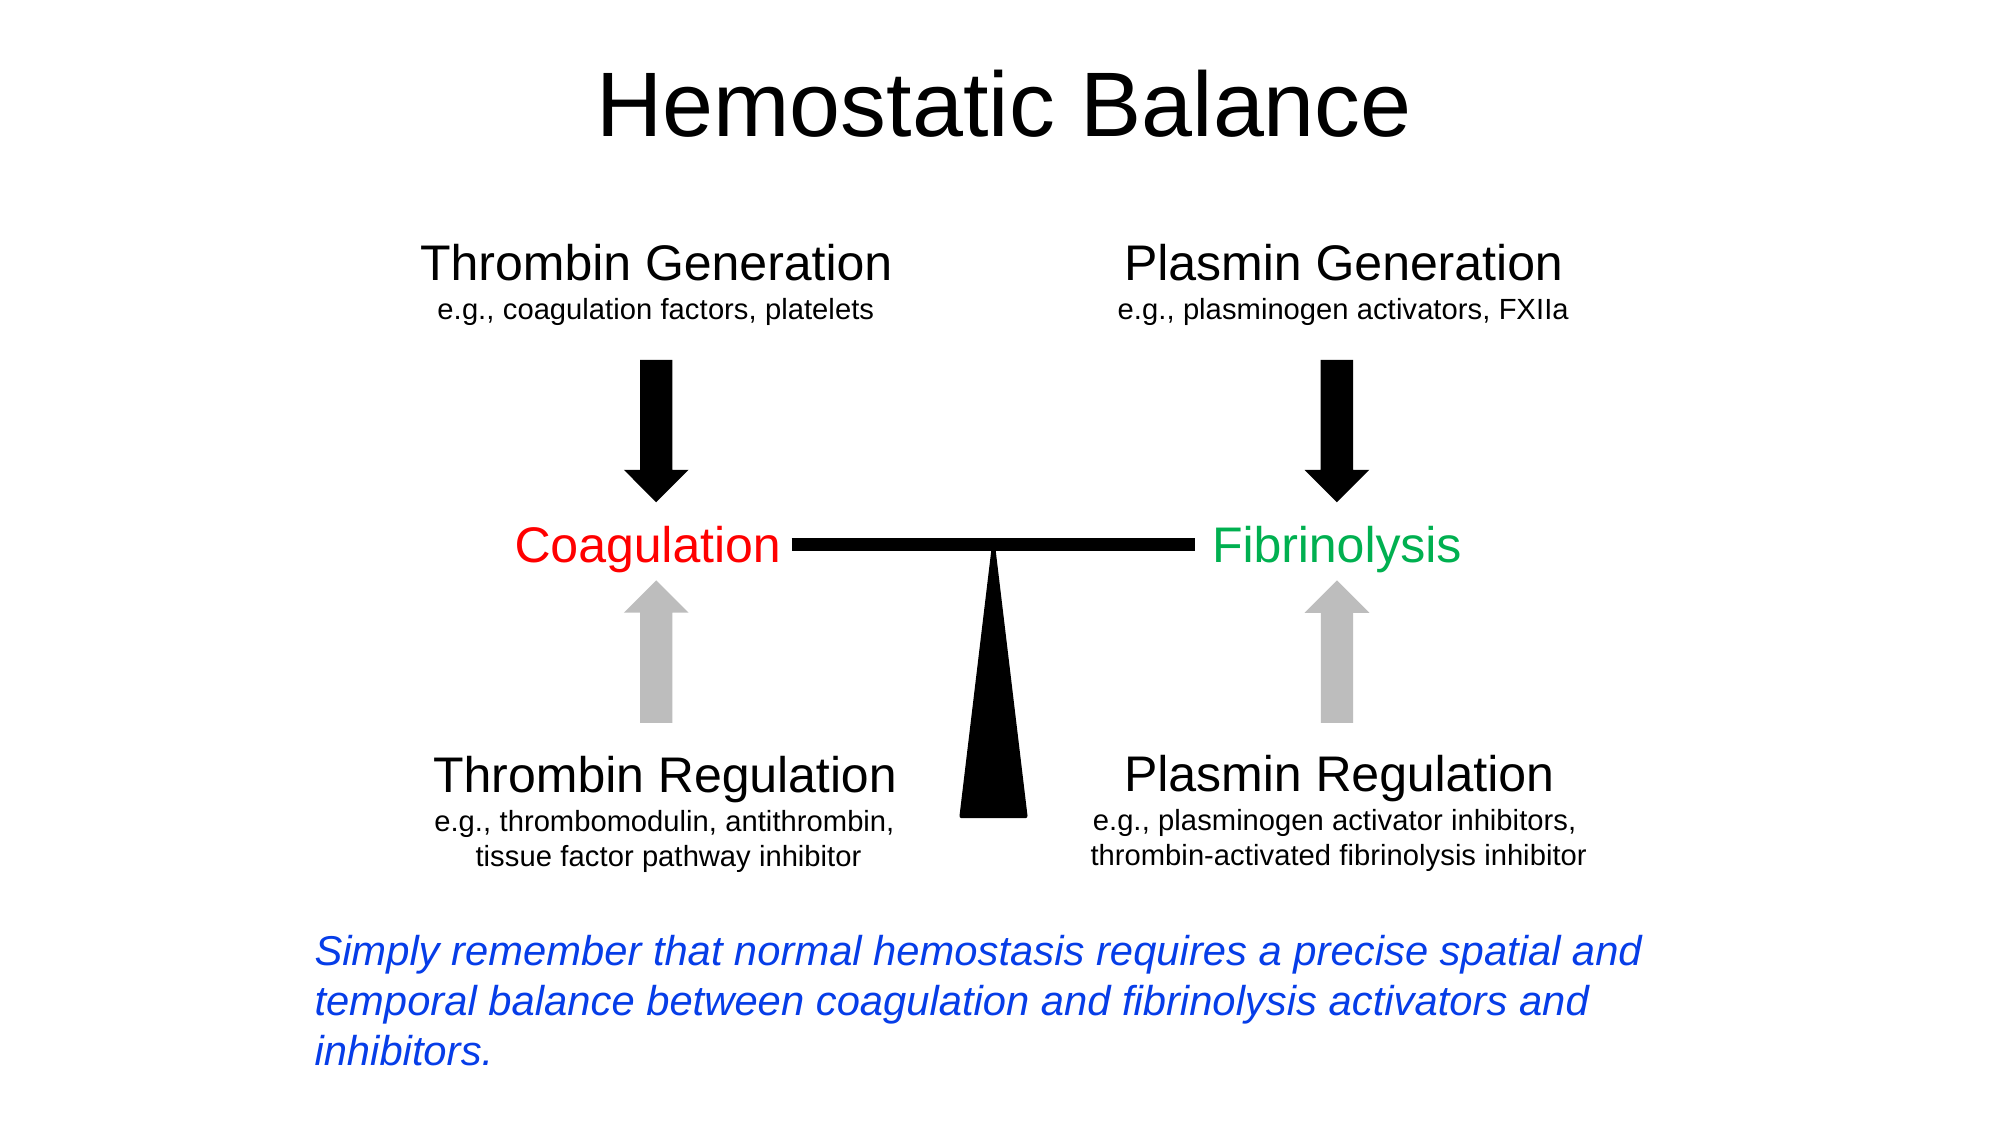

# Hemostatic Balance
Thrombin Generation
e.g., coagulation factors, platelets

Plasmin Generation
e.g., plasminogen activators, FXIIa

Coagulation
Fibrinolysis

Plasmin Regulation
e.g., plasminogen activator inhibitors,
thrombin-activated fibrinolysis inhibitor

Thrombin Regulation
e.g., thrombomodulin, antithrombin,
 tissue factor pathway inhibitor

Simply remember that normal hemostasis requires a precise spatial and temporal balance between coagulation and fibrinolysis activators and inhibitors.